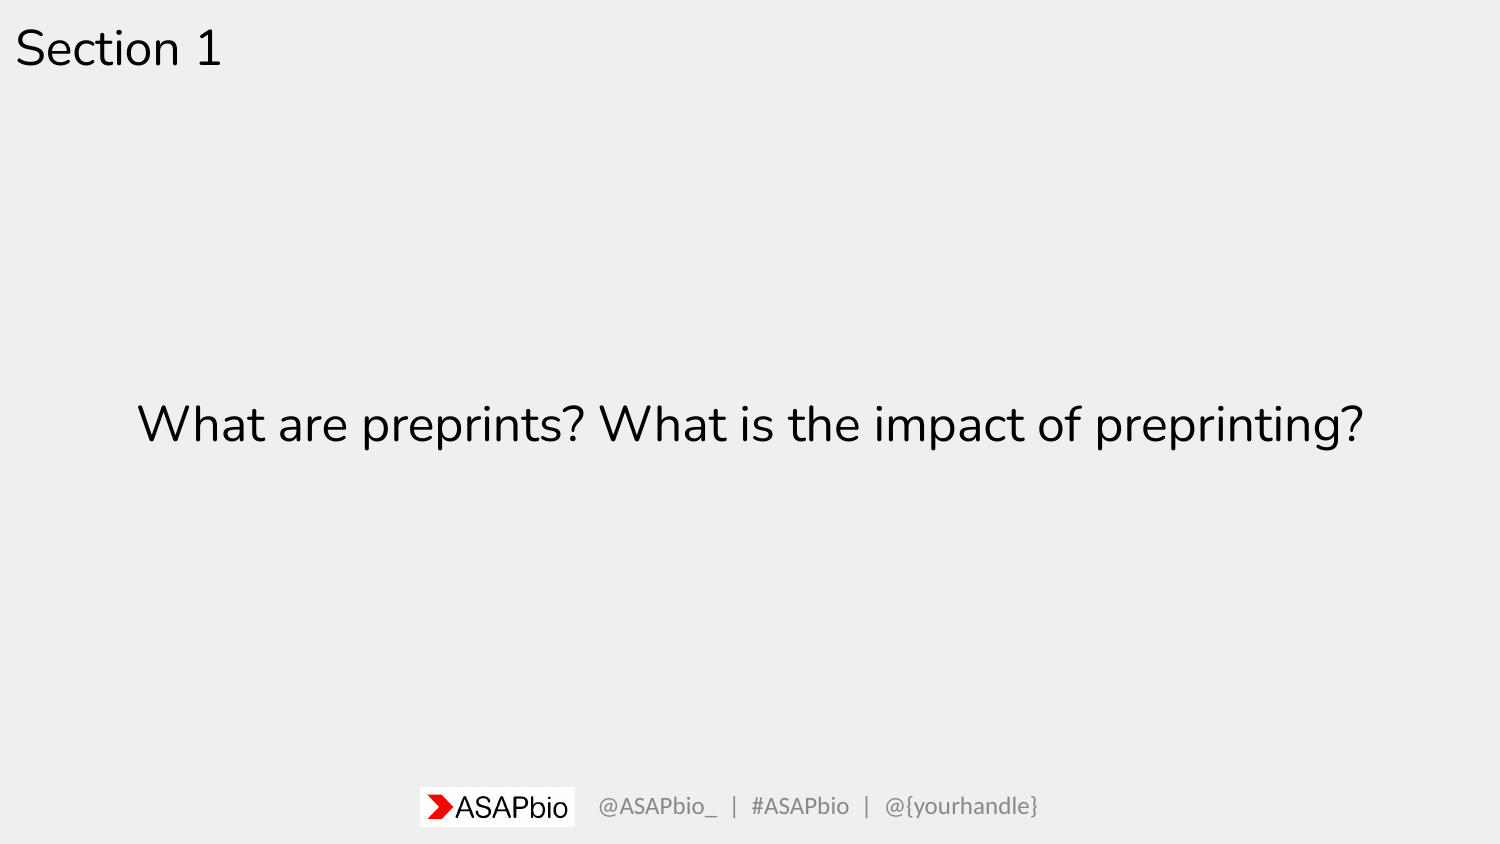

Section 1
What are preprints? What is the impact of preprinting?